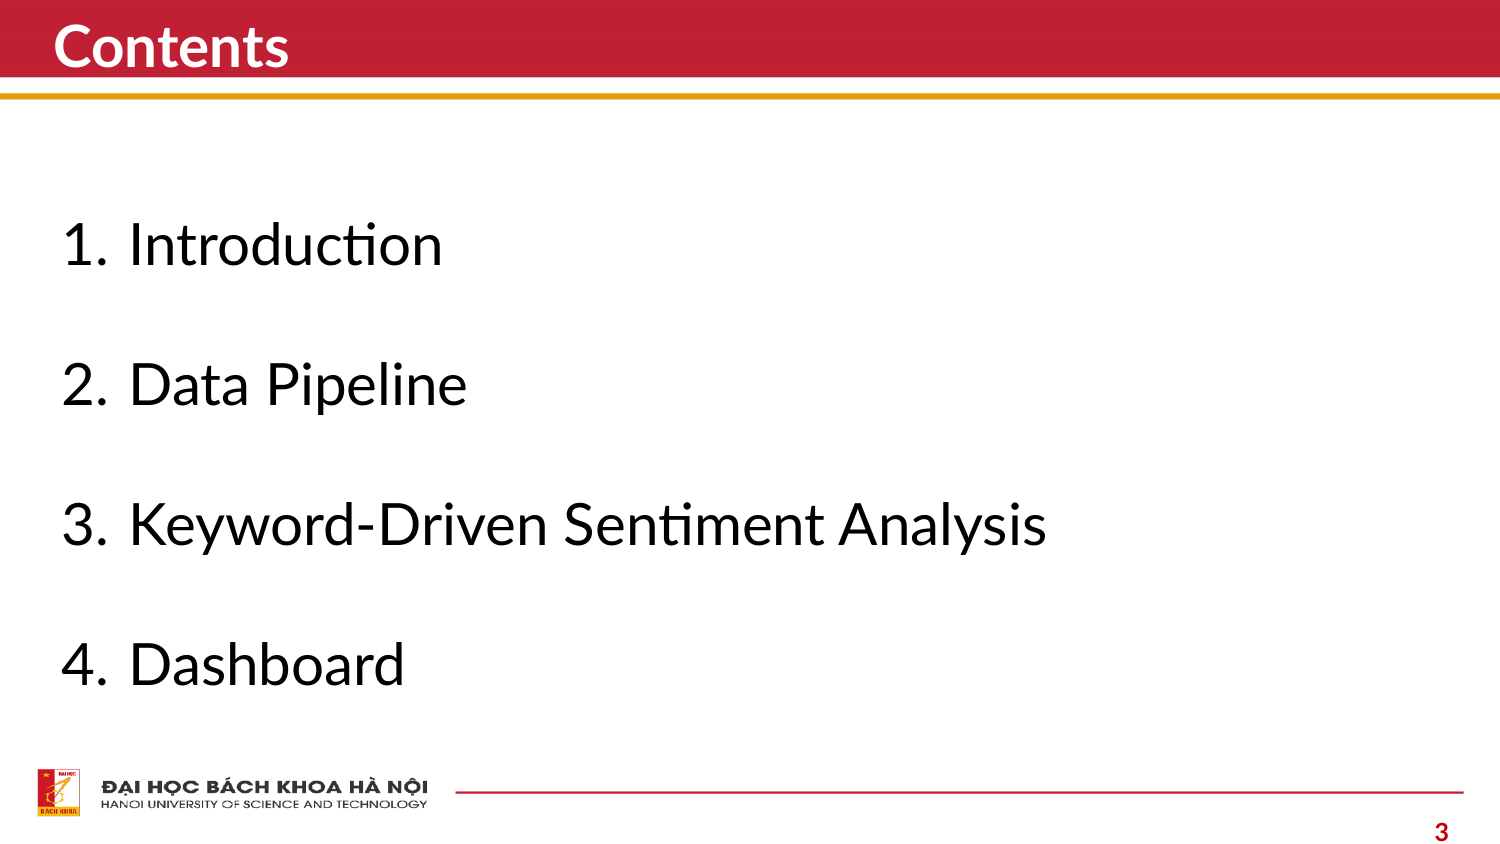

# Contents
Introduction
Data Pipeline
Keyword-Driven Sentiment Analysis
Dashboard

3